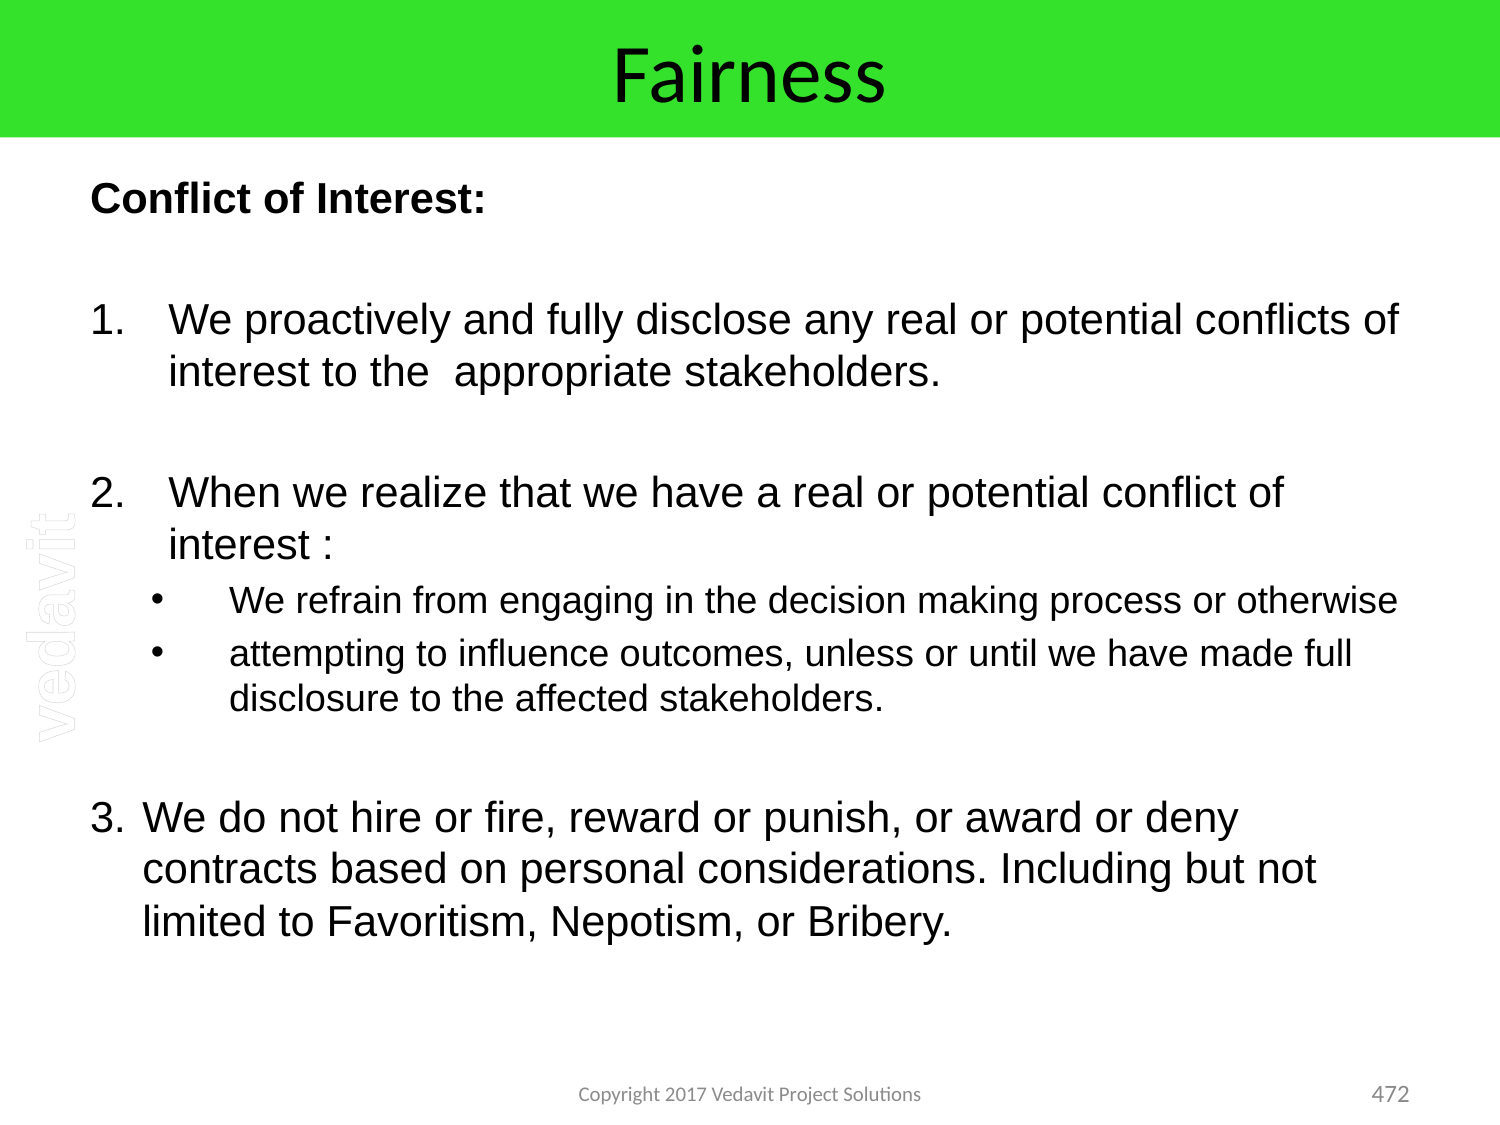

# Fairness
Conflict of Interest:

We proactively and fully disclose any real or potential conflicts of interest to the  appropriate stakeholders.

When we realize that we have a real or potential conflict of interest :
We refrain from engaging in the decision making process or otherwise
attempting to influence outcomes, unless or until we have made full disclosure to the affected stakeholders.

We do not hire or fire, reward or punish, or award or deny  contracts based on personal considerations. Including but not limited to Favoritism, Nepotism, or Bribery.

Copyright 2017 Vedavit Project Solutions
472